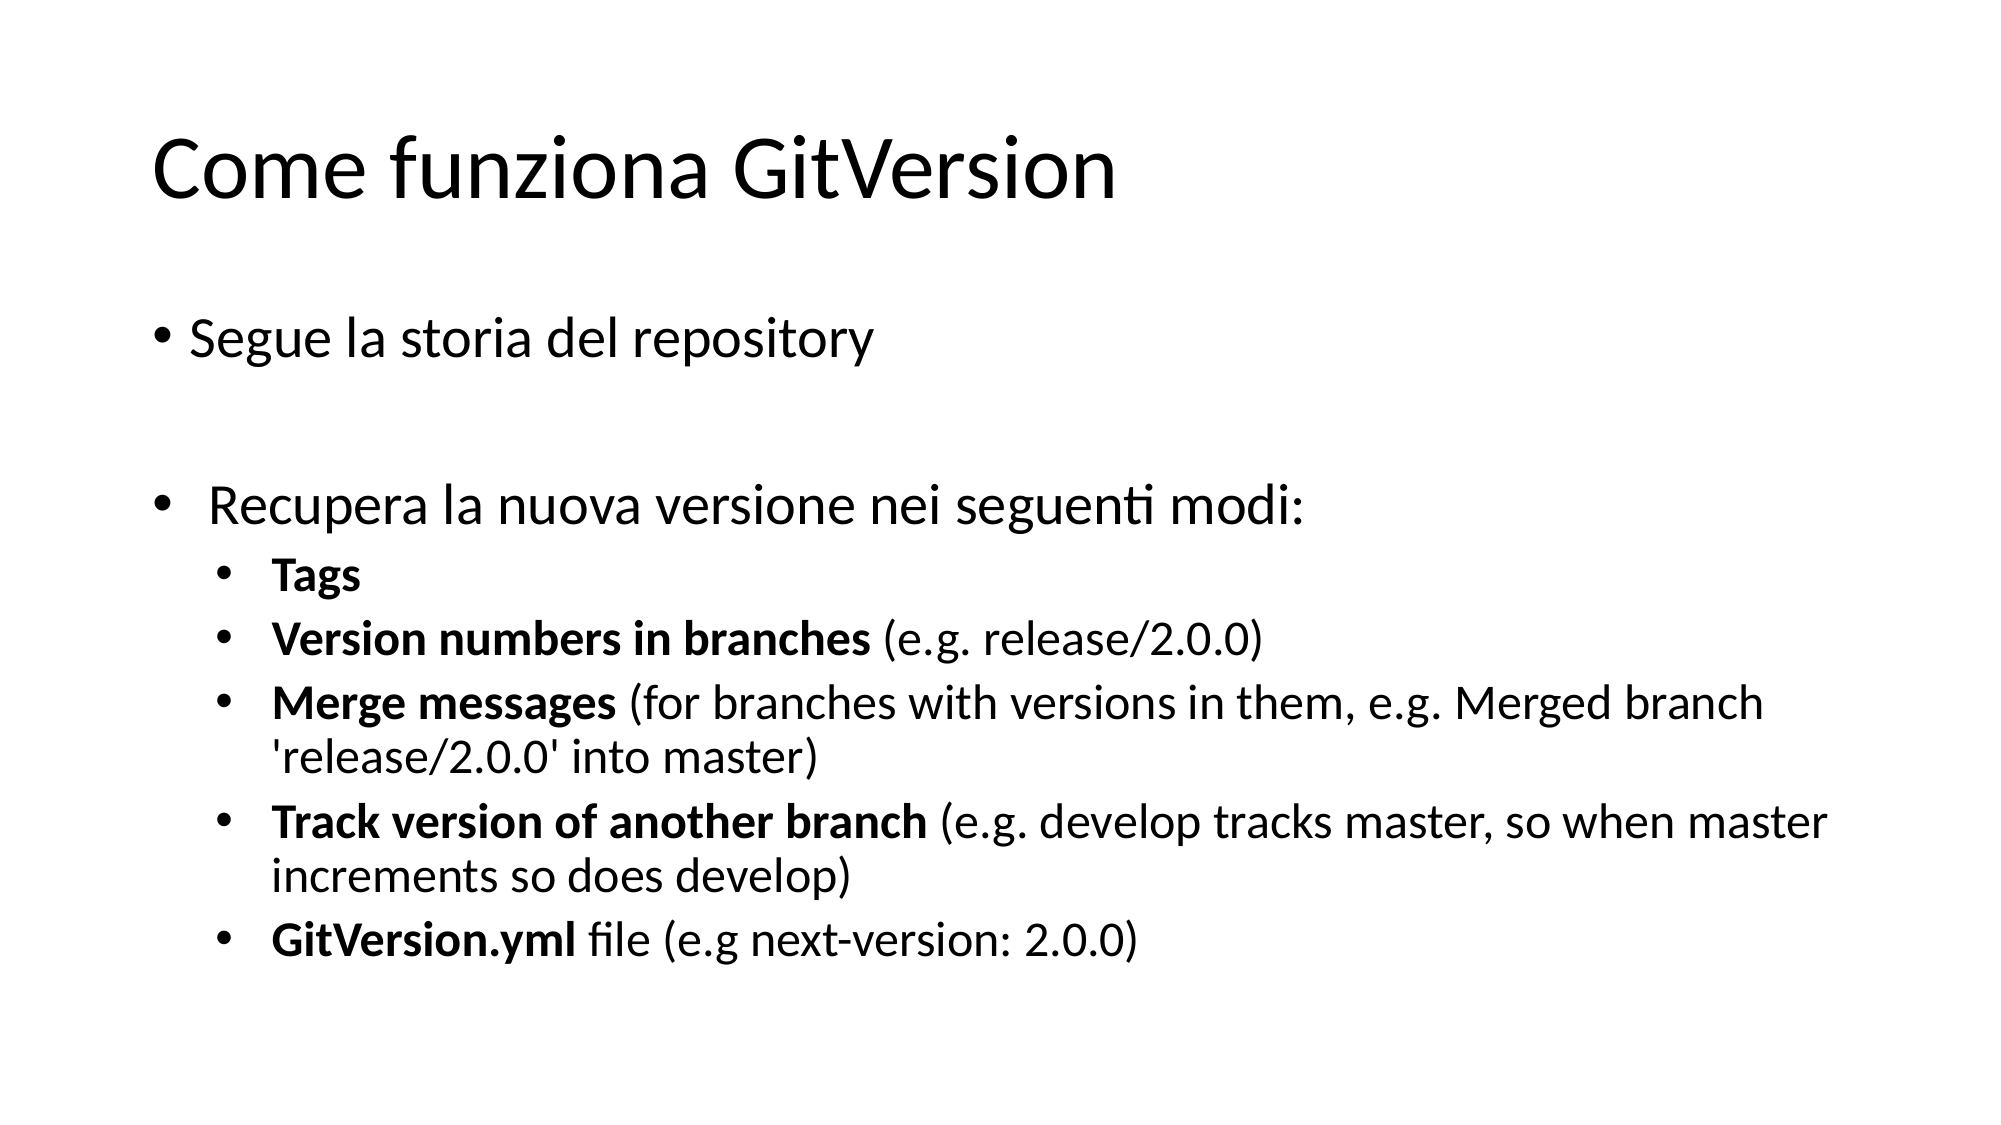

# Come funziona GitVersion
Segue la storia del repository

Recupera la nuova versione nei seguenti modi:
Tags
Version numbers in branches (e.g. release/2.0.0)
Merge messages (for branches with versions in them, e.g. Merged branch 'release/2.0.0' into master)
Track version of another branch (e.g. develop tracks master, so when master increments so does develop)
GitVersion.yml file (e.g next-version: 2.0.0)